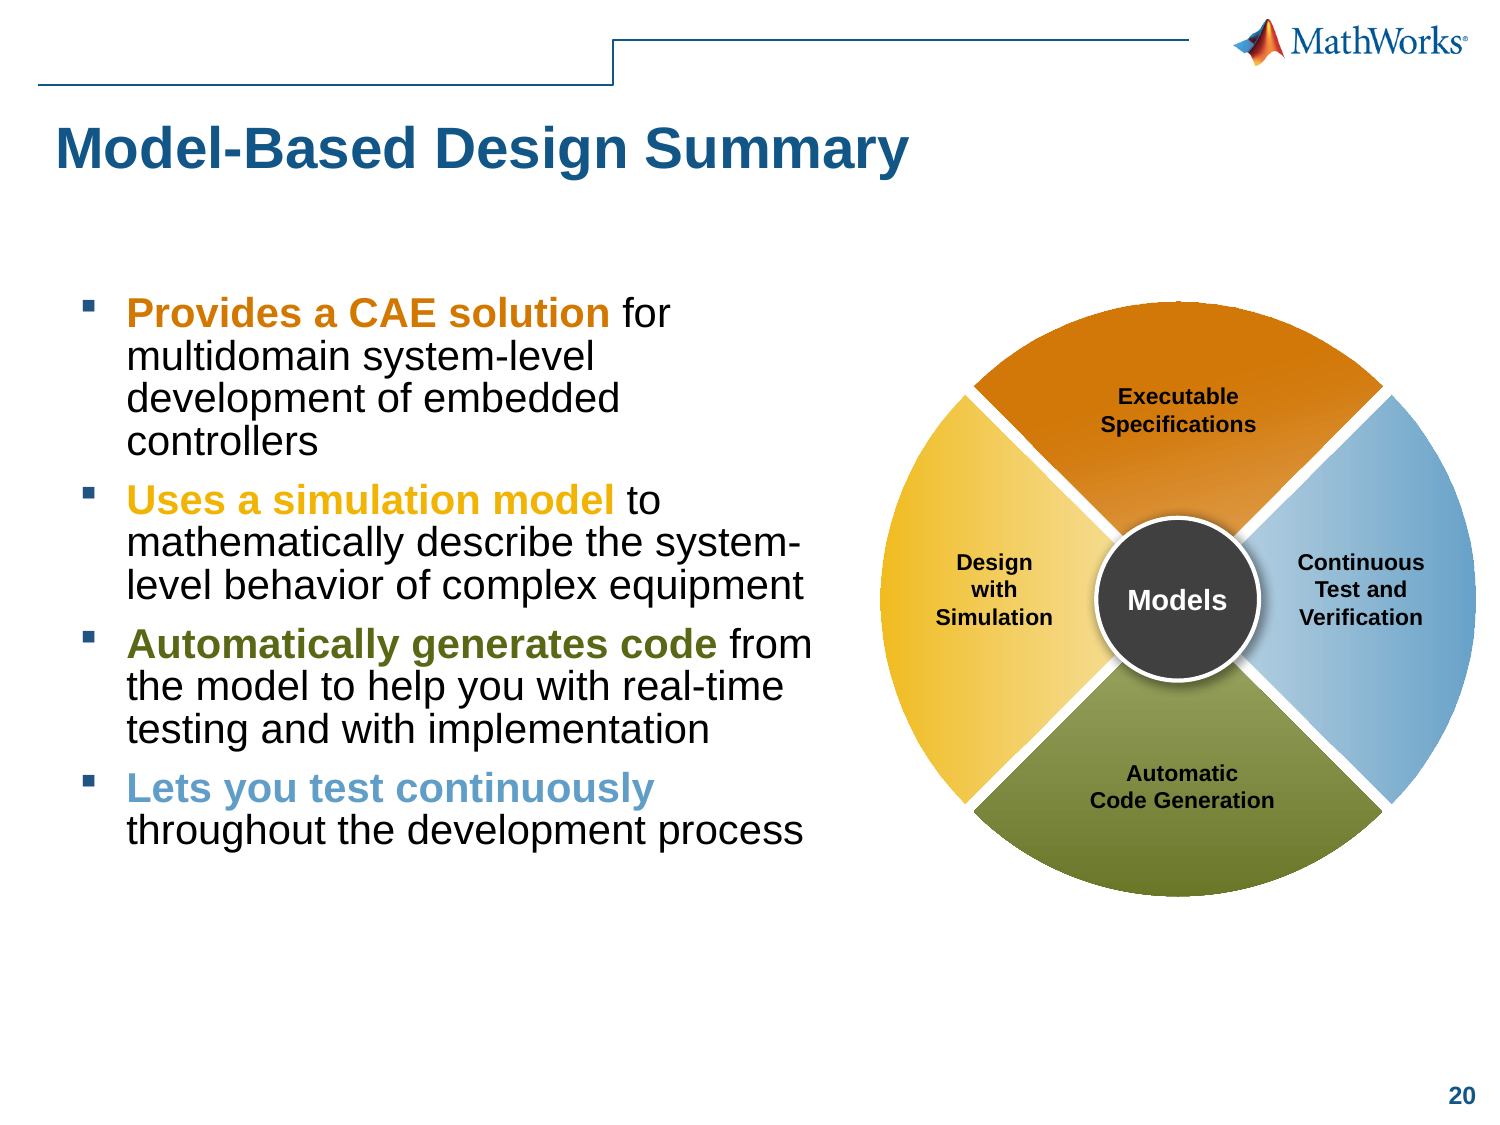

# Model-Based Design Summary
Provides a CAE solution for multidomain system-level development of embedded controllers
Uses a simulation model to mathematically describe the system-level behavior of complex equipment
Automatically generates code from the model to help you with real-time testing and with implementation
Lets you test continuously throughout the development process

Executable
Specifications
Models
Design
with
Simulation
Continuous
Test and
Verification
Automatic
Code Generation